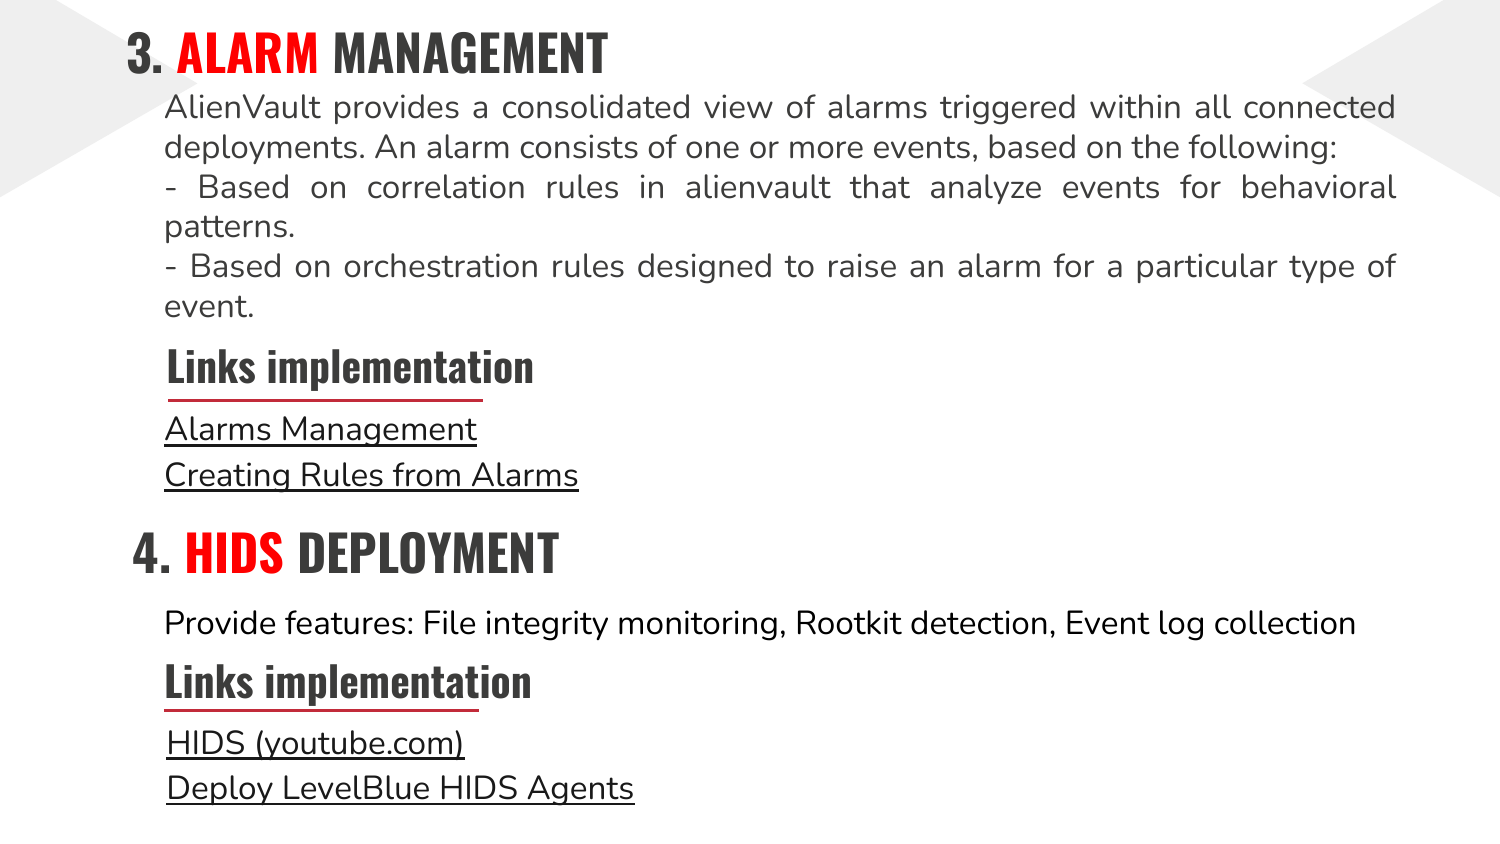

# 3. ALARM MANAGEMENT
AlienVault provides a consolidated view of alarms triggered within all connected deployments. An alarm consists of one or more events, based on the following:
- Based on correlation rules in alienvault that analyze events for behavioral patterns.
- Based on orchestration rules designed to raise an alarm for a particular type of event.
Links implementation
Alarms Management
Creating Rules from Alarms
4. HIDS DEPLOYMENT
Provide features: File integrity monitoring, Rootkit detection, Event log collection
Links implementation
HIDS (youtube.com)
Deploy LevelBlue HIDS Agents